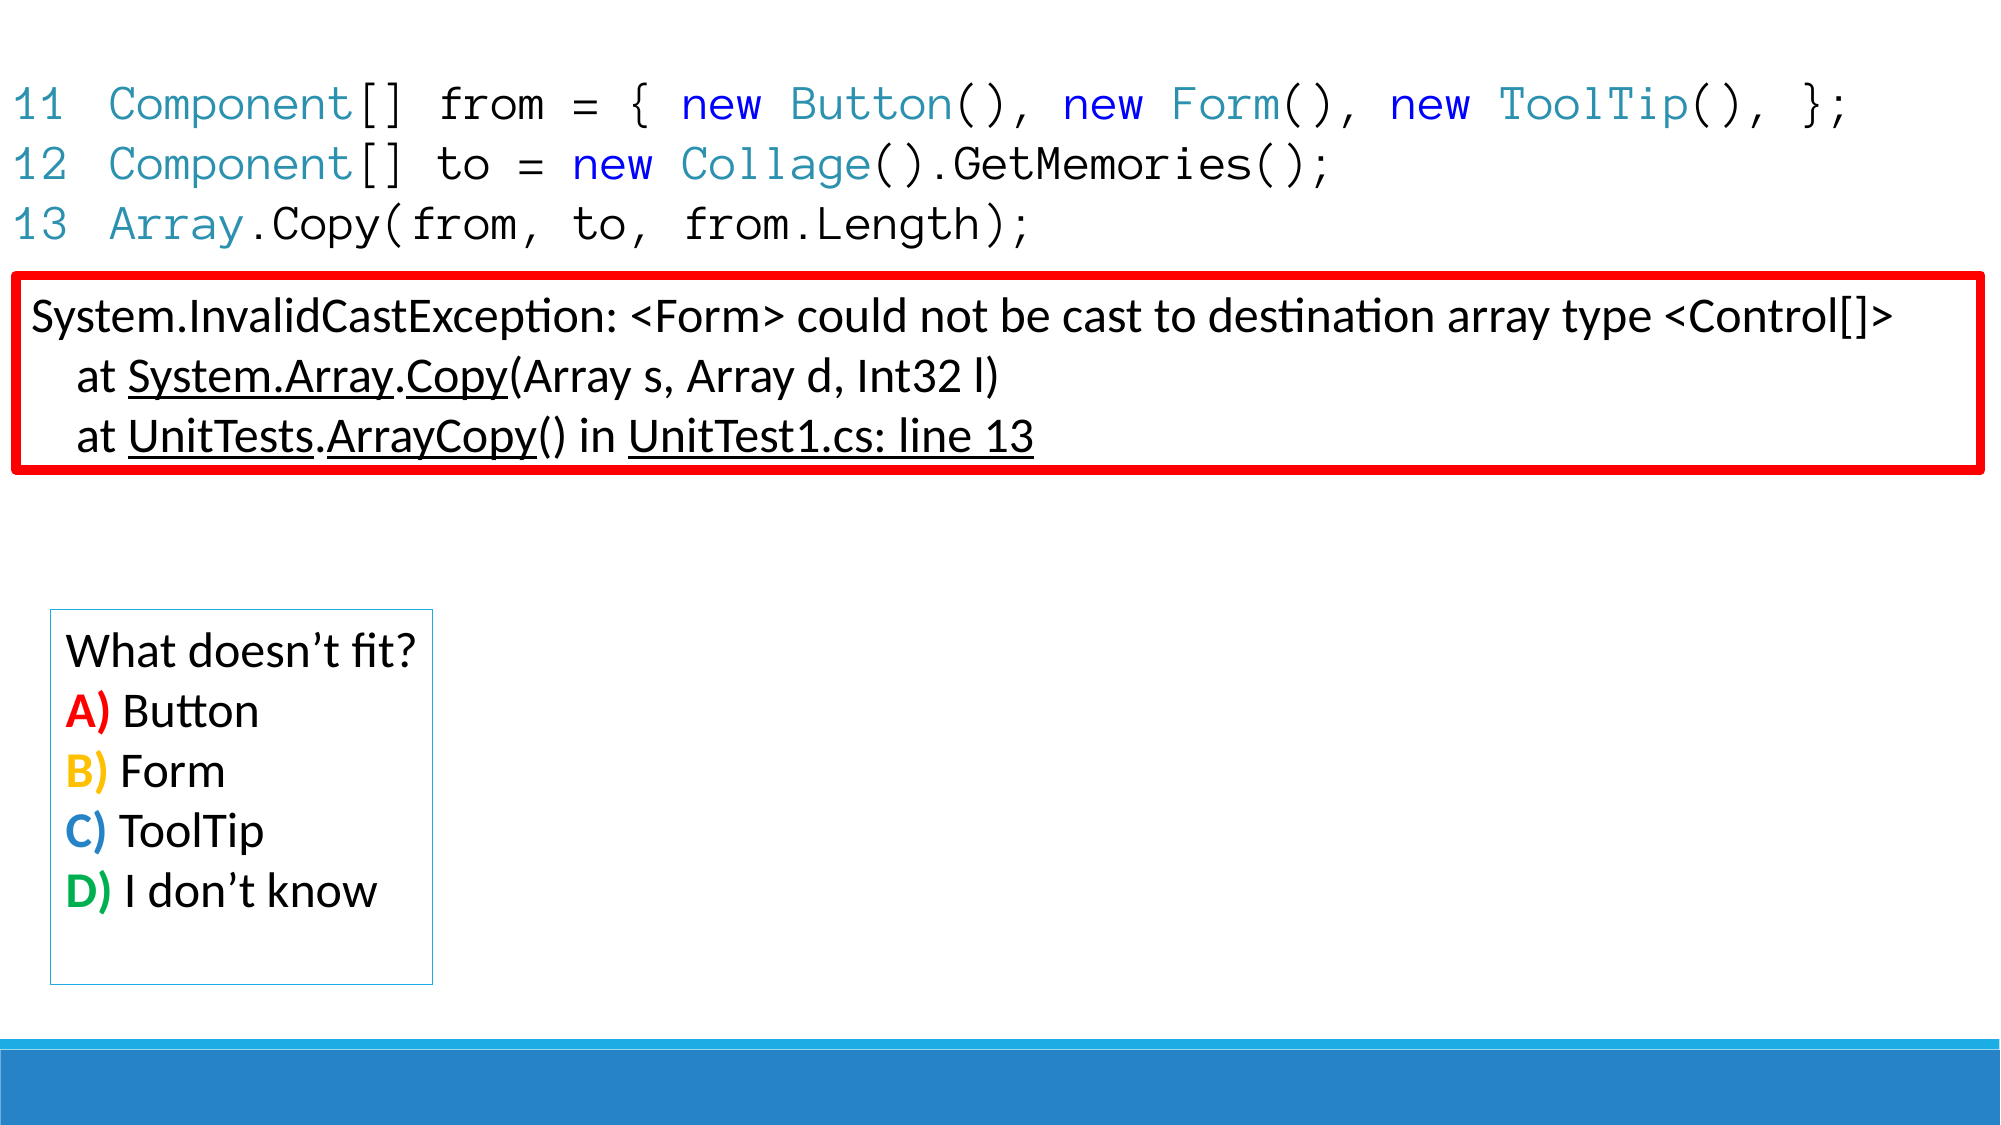

11
12
13
Component[] from = { new Button(), new Form(), new ToolTip(), };
Component[] to = new Collage().GetMemories();
Array.Copy(from, to, from.Length);
System.InvalidCastException: <Form> could not be cast to destination array type <Control[]>
    at System.Array.Copy(Array s, Array d, Int32 l)
    at UnitTests.ArrayCopy() in UnitTest1.cs: line 13
What doesn’t fit?
A) Button
B) Form
C) ToolTip
D) I don’t know